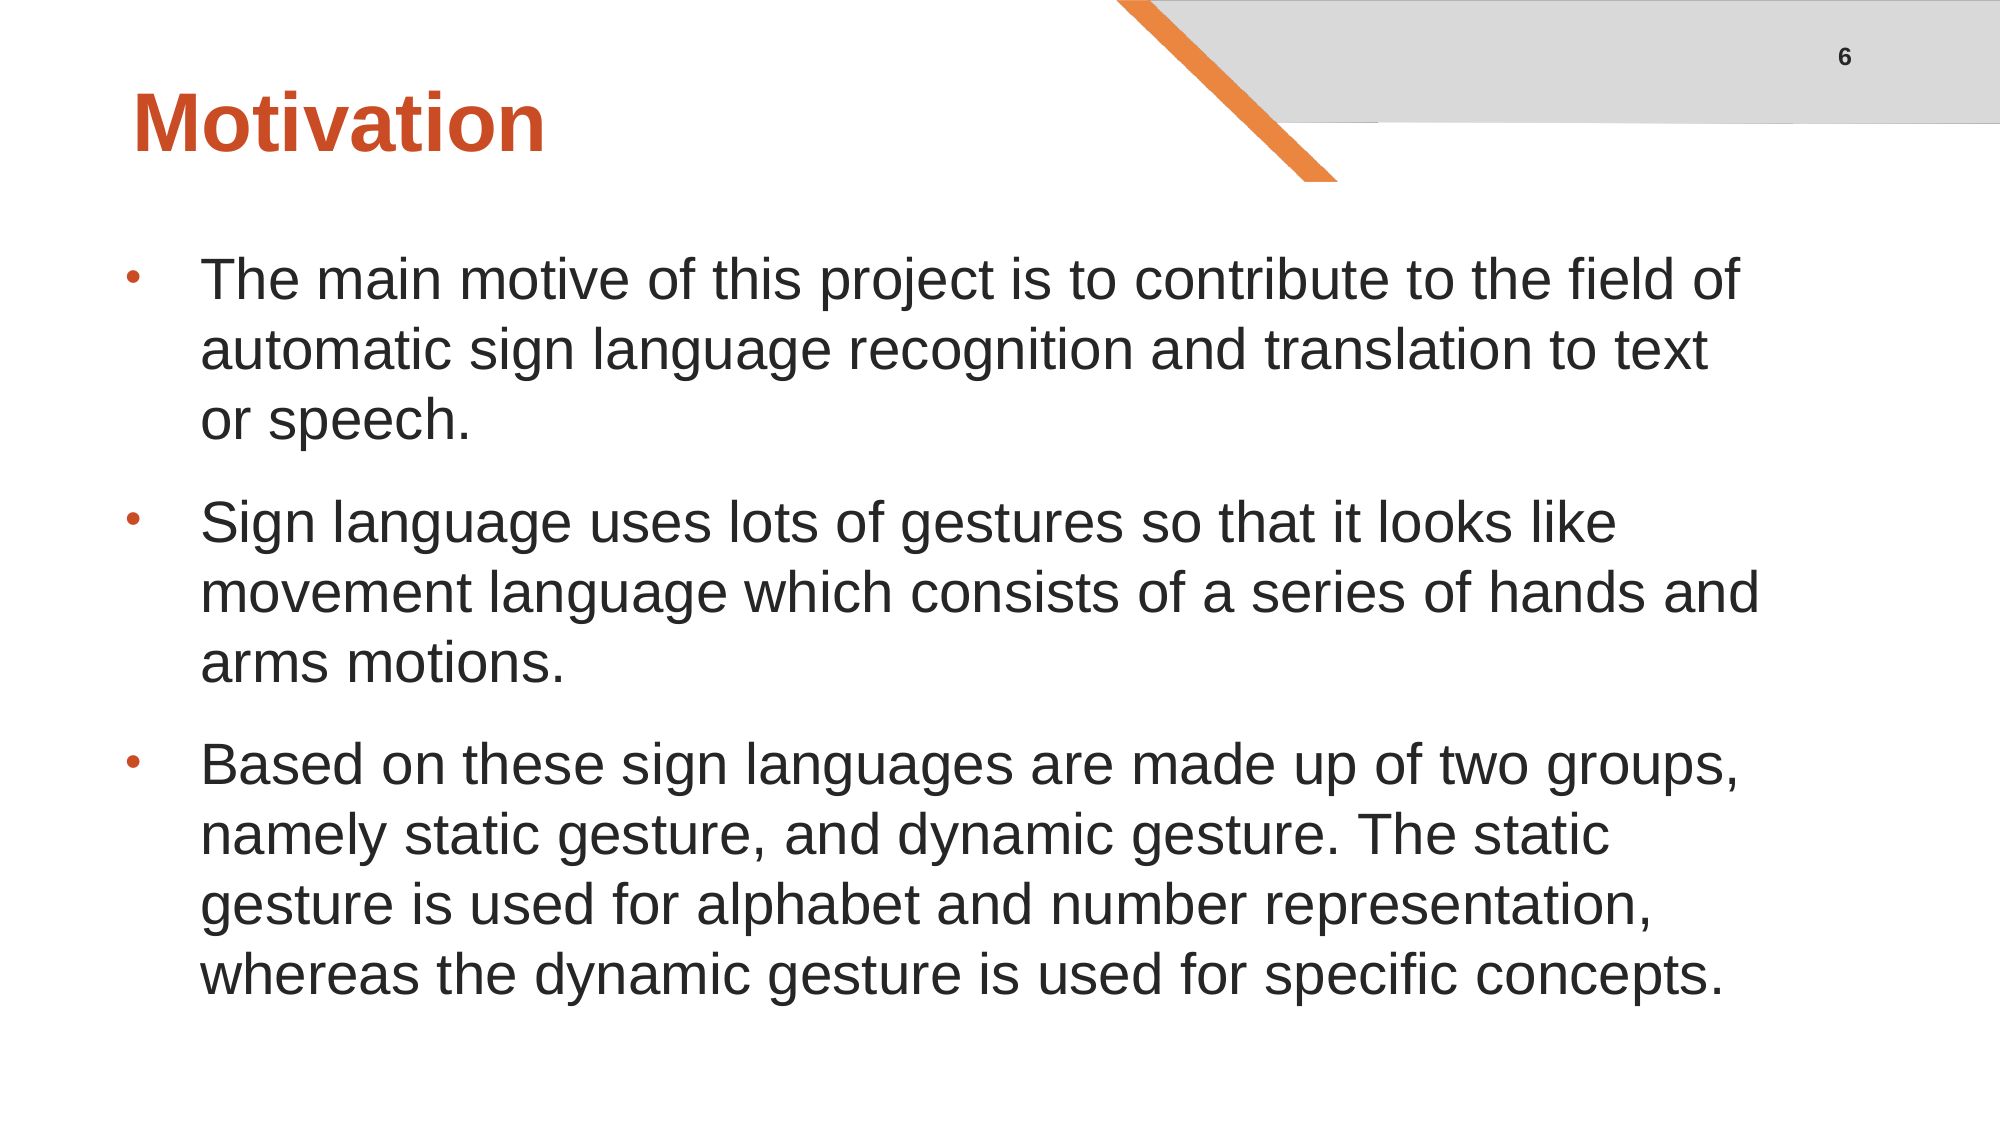

6
# Motivation
The main motive of this project is to contribute to the field of automatic sign language recognition and translation to text or speech.
Sign language uses lots of gestures so that it looks like movement language which consists of a series of hands and arms motions.
Based on these sign languages are made up of two groups, namely static gesture, and dynamic gesture. The static gesture is used for alphabet and number representation, whereas the dynamic gesture is used for specific concepts.